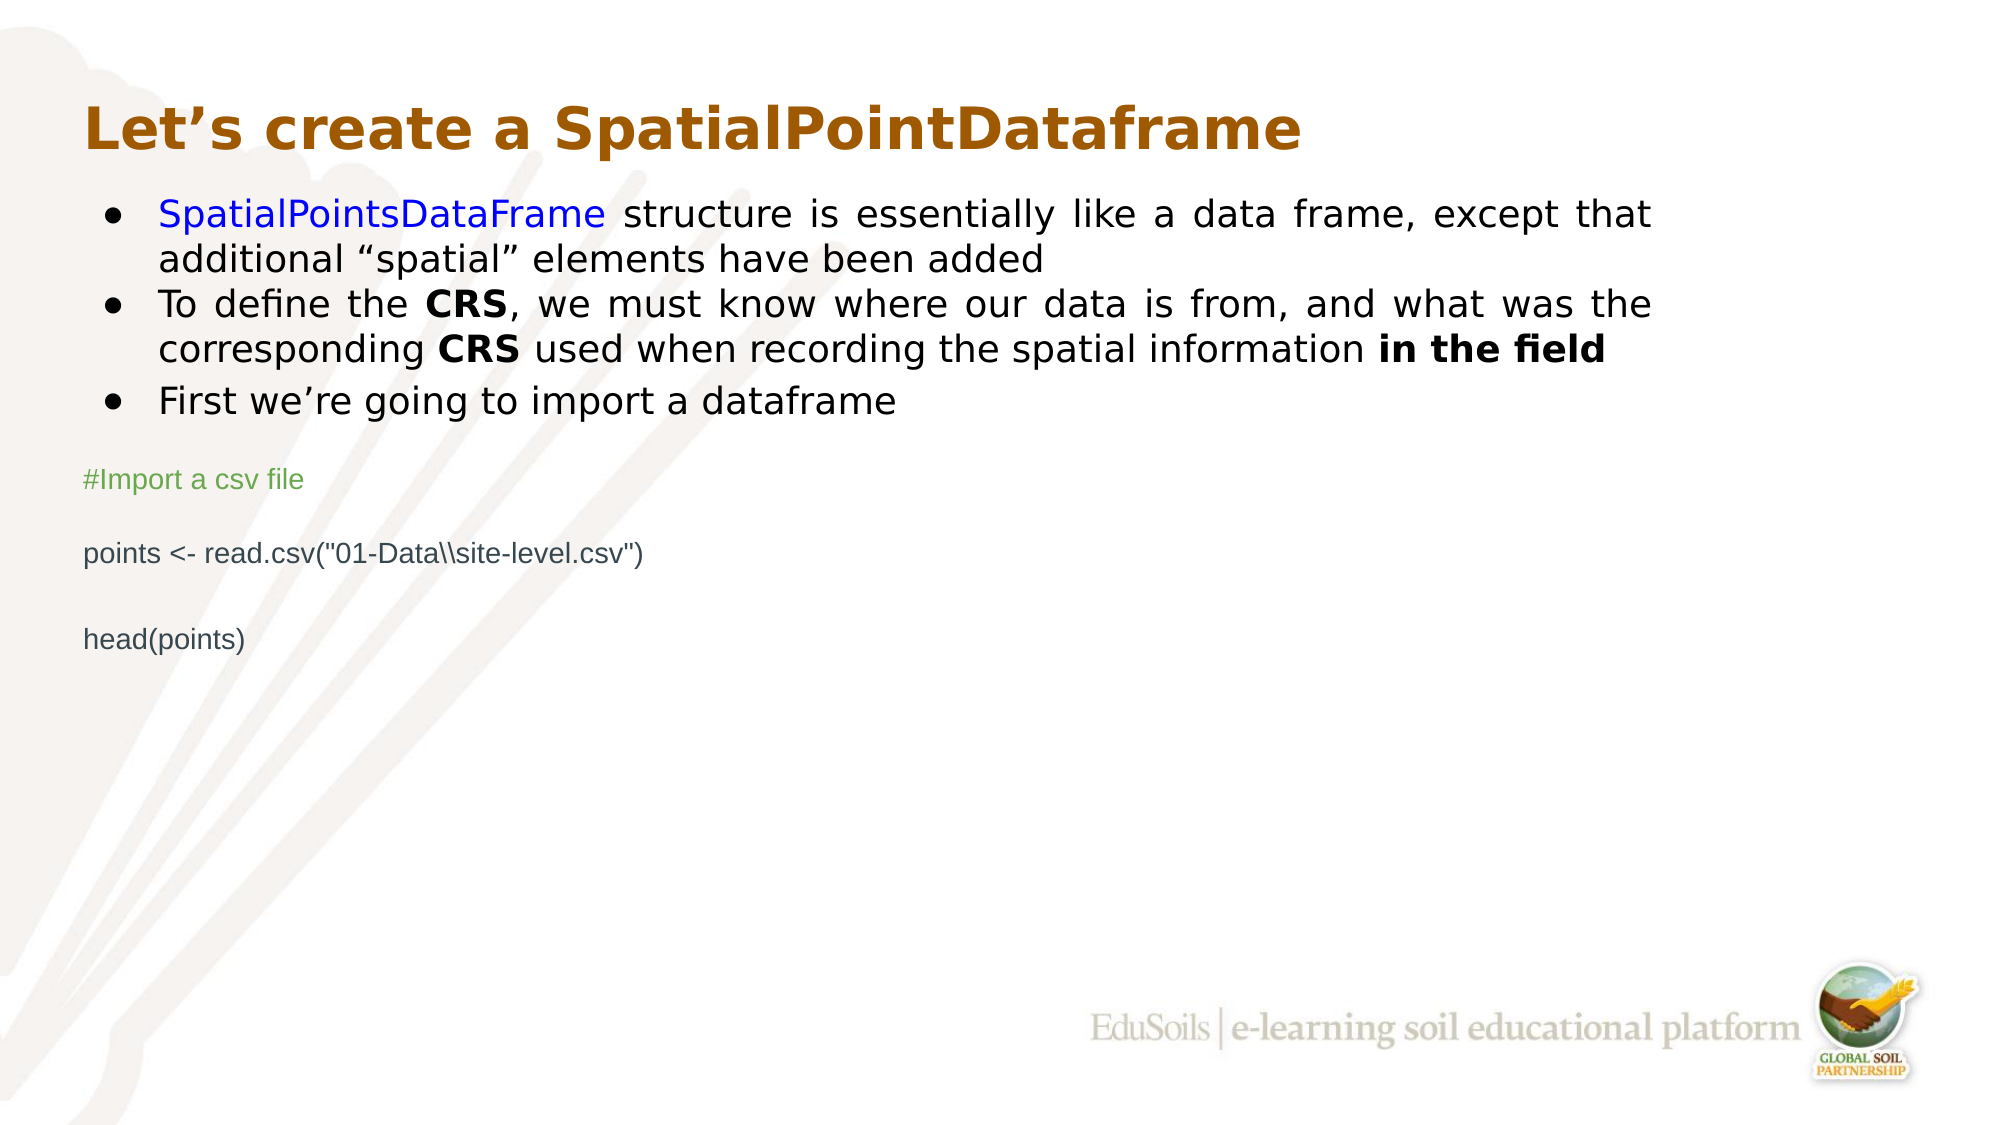

# Let’s create a SpatialPointDataframe
SpatialPointsDataFrame structure is essentially like a data frame, except that additional “spatial” elements have been added
To define the CRS, we must know where our data is from, and what was the corresponding CRS used when recording the spatial information in the field
First we’re going to import a dataframe
#Import a csv file
points <- read.csv("01-Data\\site-level.csv")
head(points)

51